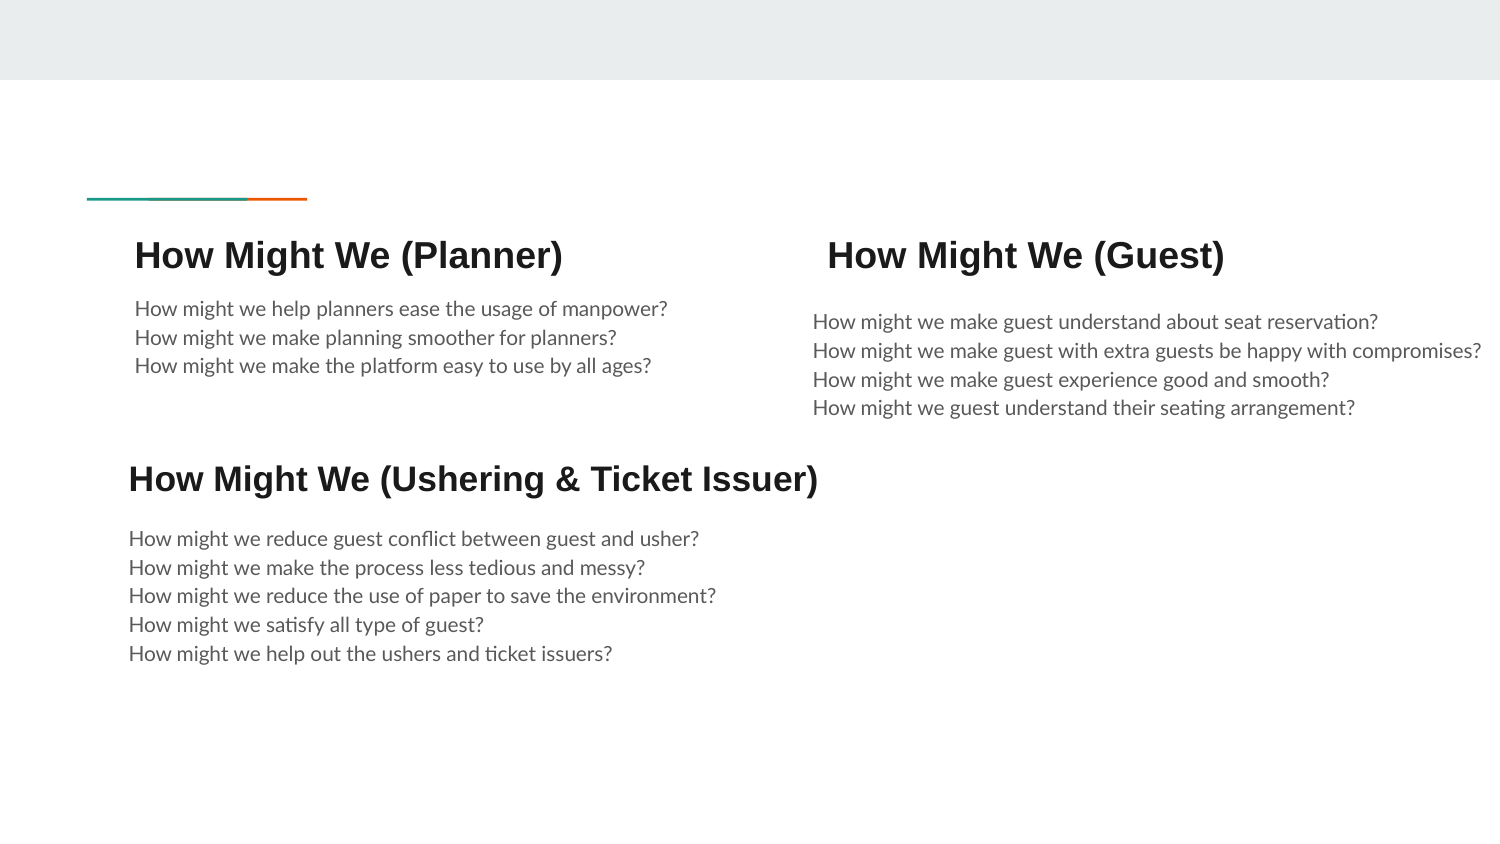

# How Might We (Planner)
How Might We (Guest)

How might we help planners ease the usage of manpower?
How might we make planning smoother for planners?
How might we make the platform easy to use by all ages?
How might we make guest understand about seat reservation?
How might we make guest with extra guests be happy with compromises?
How might we make guest experience good and smooth?
How might we guest understand their seating arrangement?

How Might We (Ushering & Ticket Issuer)

How might we reduce guest conflict between guest and usher?
How might we make the process less tedious and messy?
How might we reduce the use of paper to save the environment?
How might we satisfy all type of guest?
How might we help out the ushers and ticket issuers?